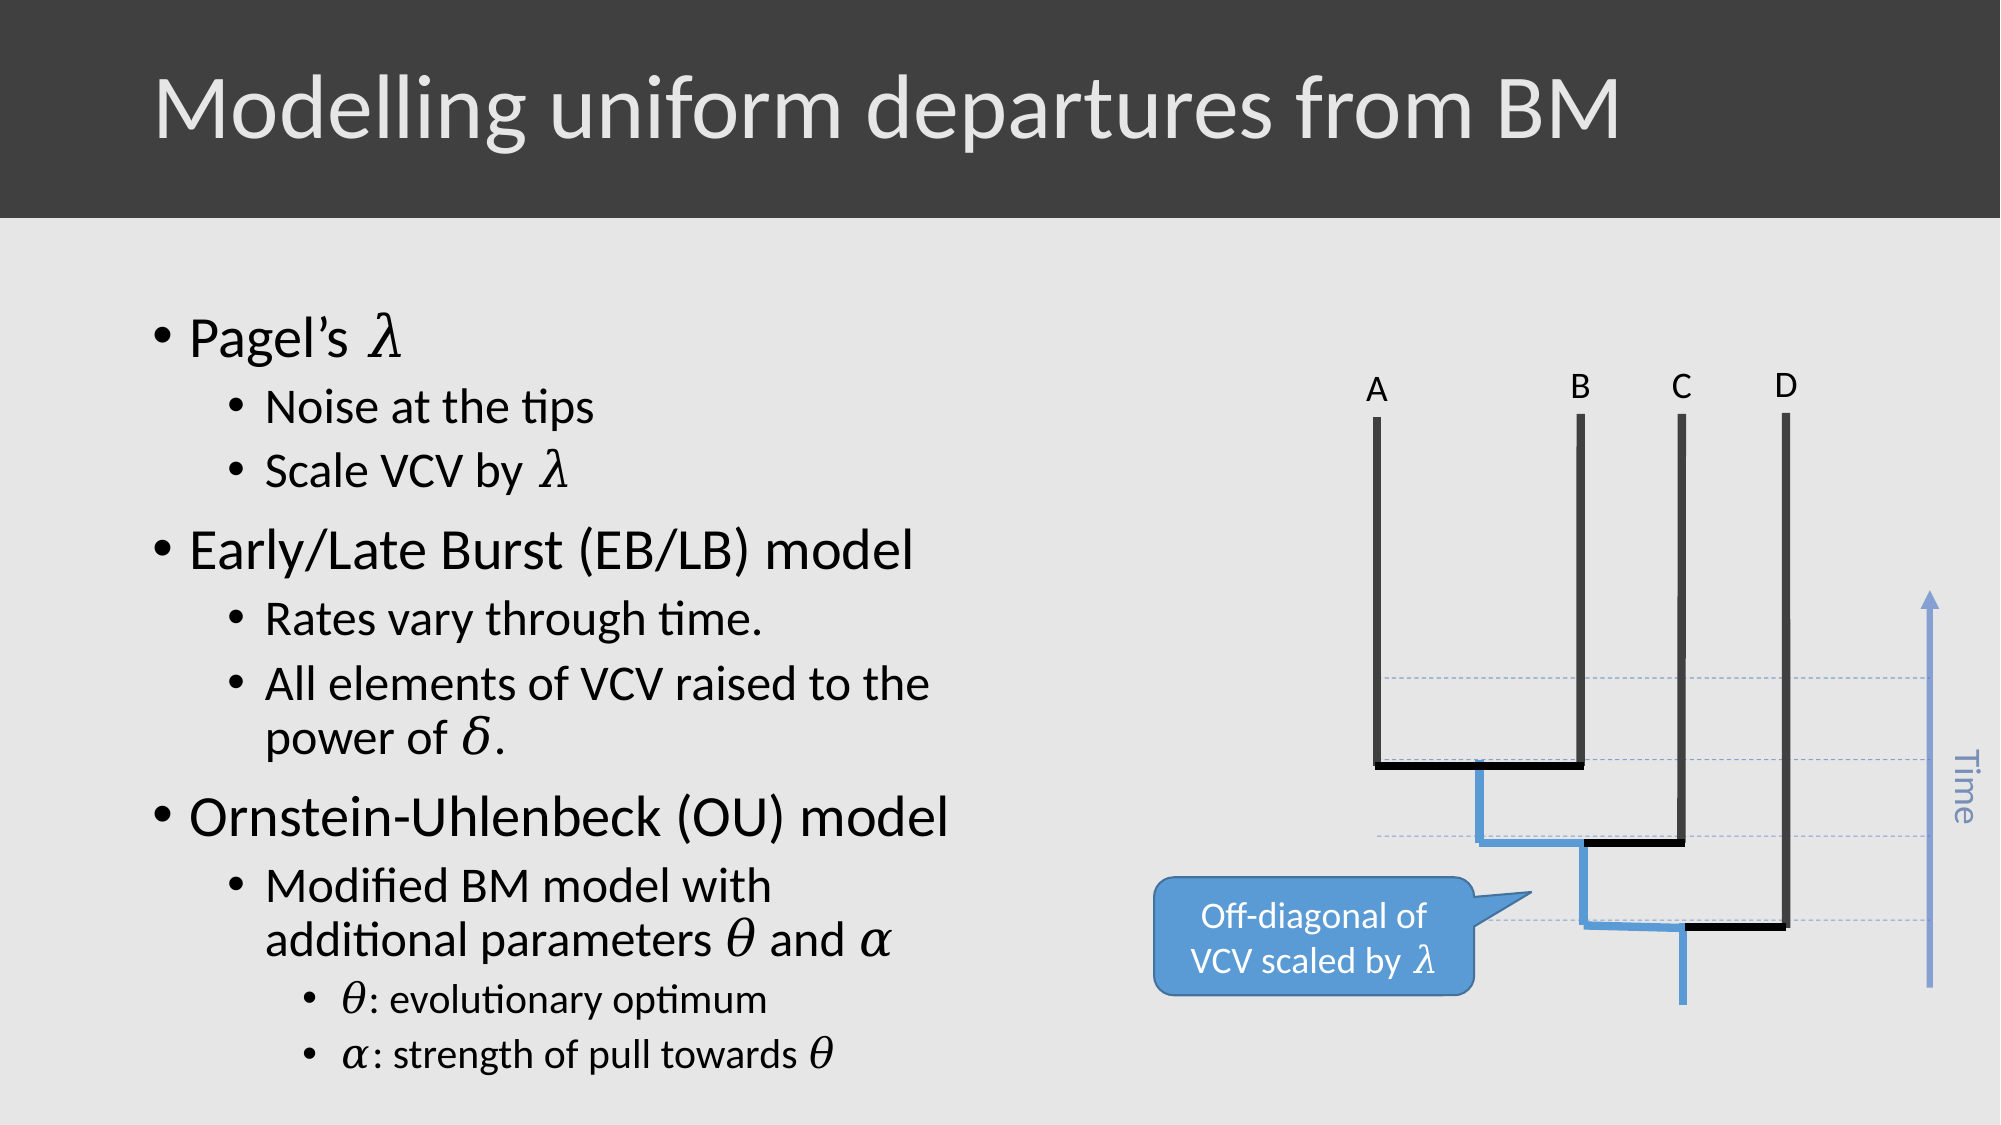

# Modelling uniform departures from BM

Pagel’s 𝜆
Noise at the tips
Scale VCV by 𝜆
Early/Late Burst (EB/LB) model
Rates vary through time.
All elements of VCV raised to the power of 𝛿.
Ornstein-Uhlenbeck (OU) model
Modified BM model with additional parameters 𝜃 and 𝛼
𝜃: evolutionary optimum
𝛼: strength of pull towards 𝜃
D
B
C
A
Time
Off-diagonal of VCV scaled by 𝜆